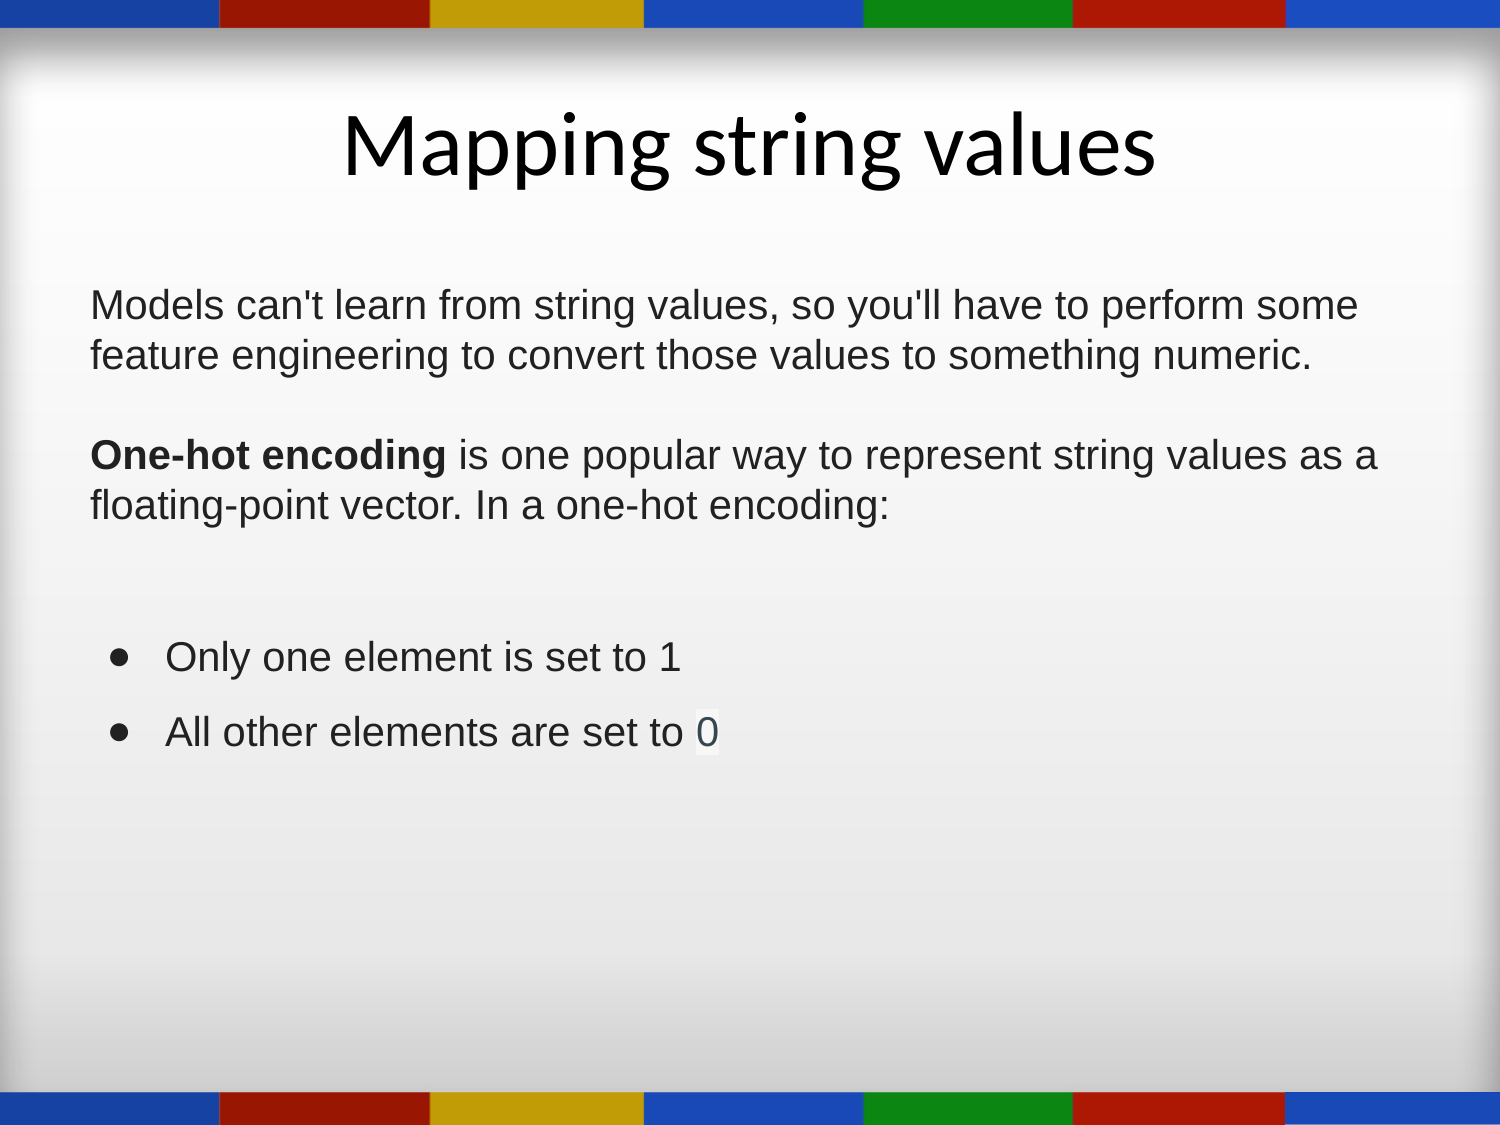

# Mapping string values
Models can't learn from string values, so you'll have to perform some feature engineering to convert those values to something numeric.
One-hot encoding is one popular way to represent string values as a floating-point vector. In a one-hot encoding:

Only one element is set to 1
All other elements are set to 0